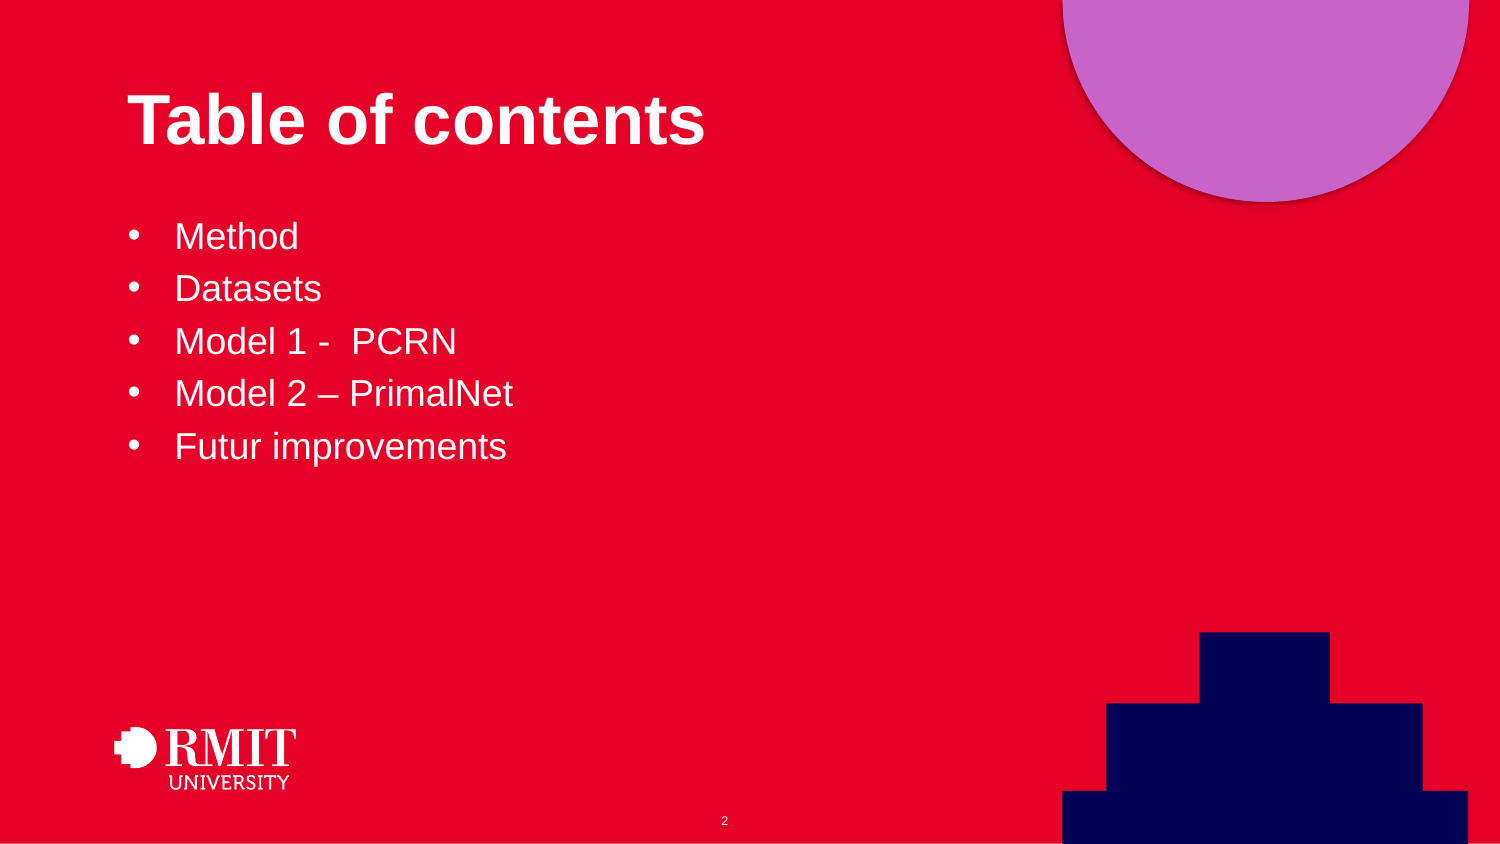

# Table of contents
Method
Datasets
Model 1 -  PCRN
Model 2 – PrimalNet
Futur improvements